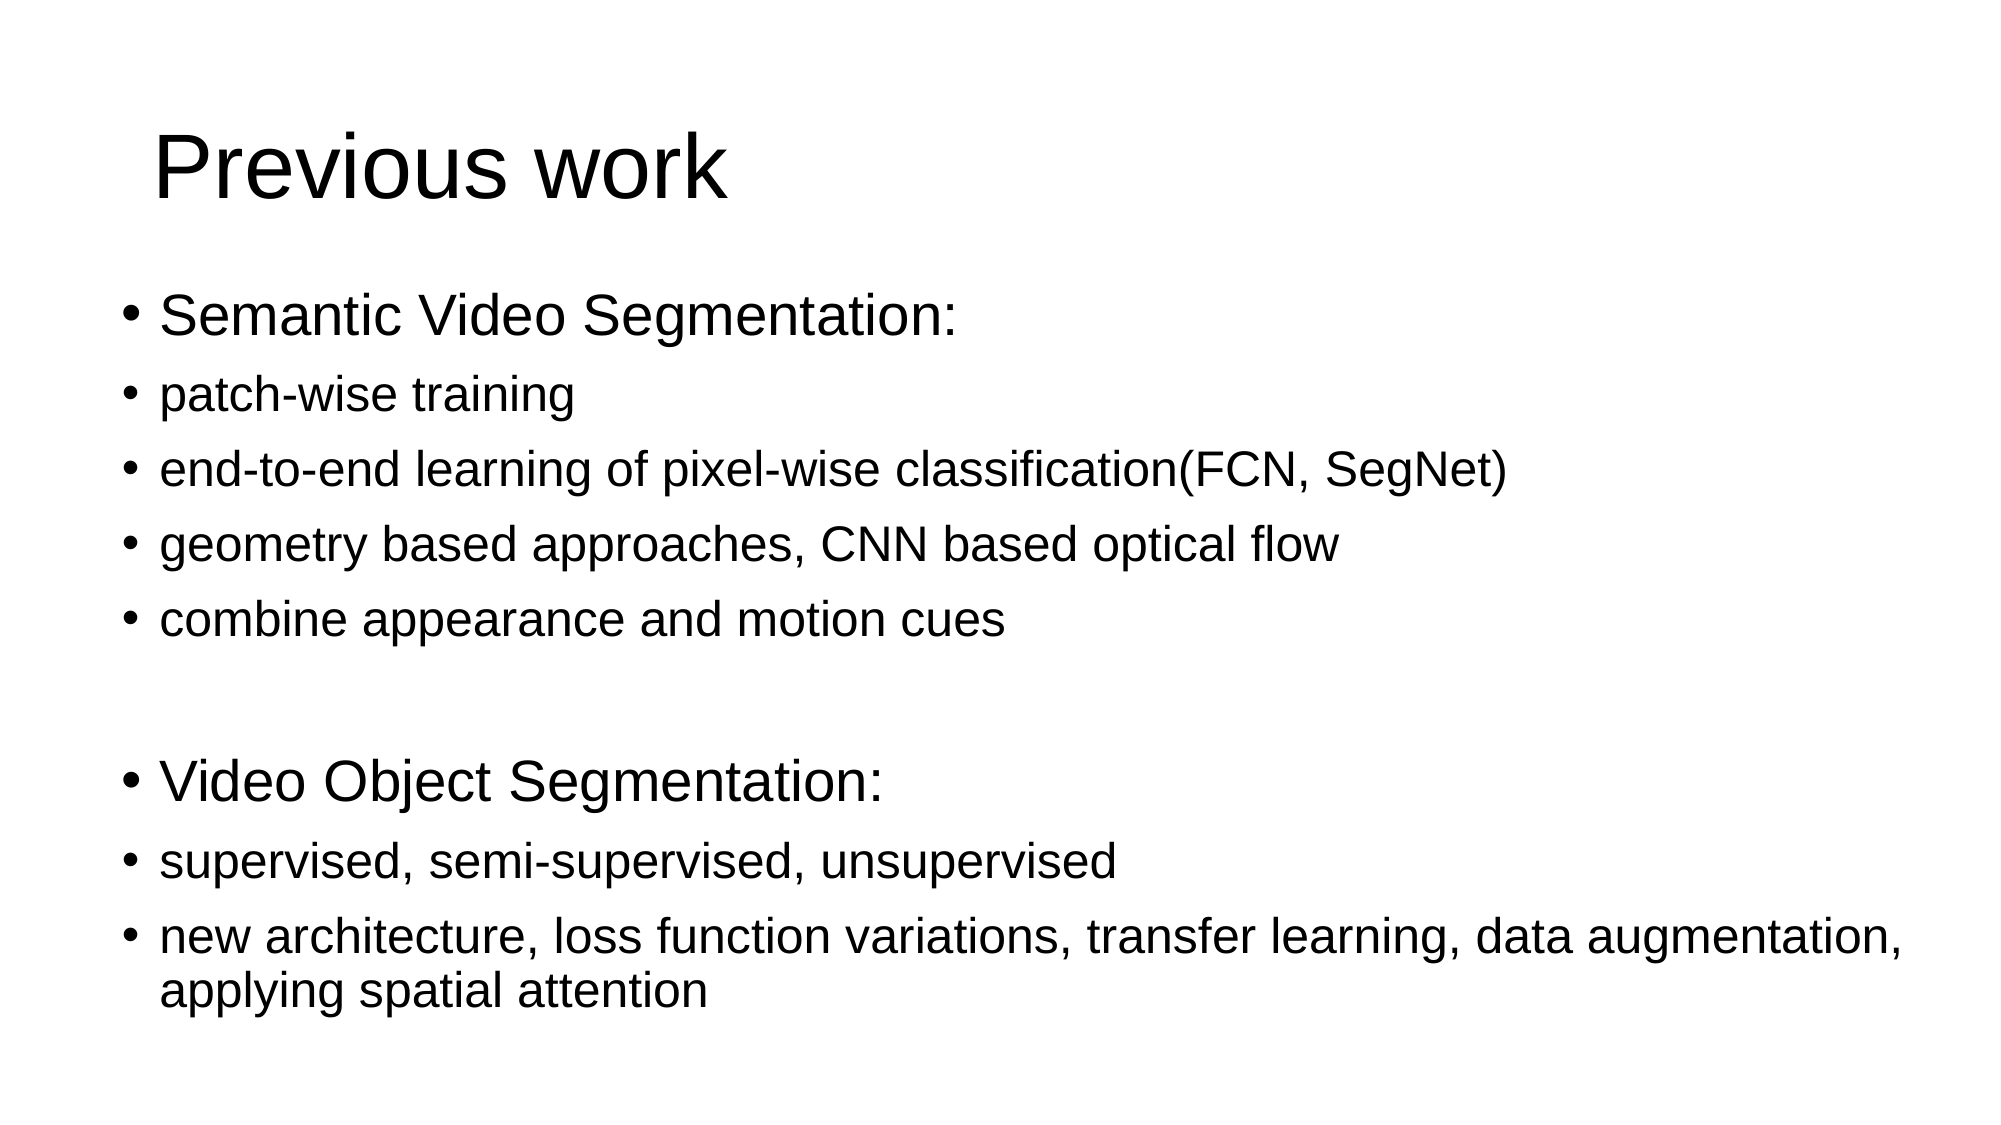

# Previous work
Semantic Video Segmentation:
patch-wise training
end-to-end learning of pixel-wise classification(FCN, SegNet)
geometry based approaches, CNN based optical flow
combine appearance and motion cues

Video Object Segmentation:
supervised, semi-supervised, unsupervised
new architecture, loss function variations, transfer learning, data augmentation, applying spatial attention